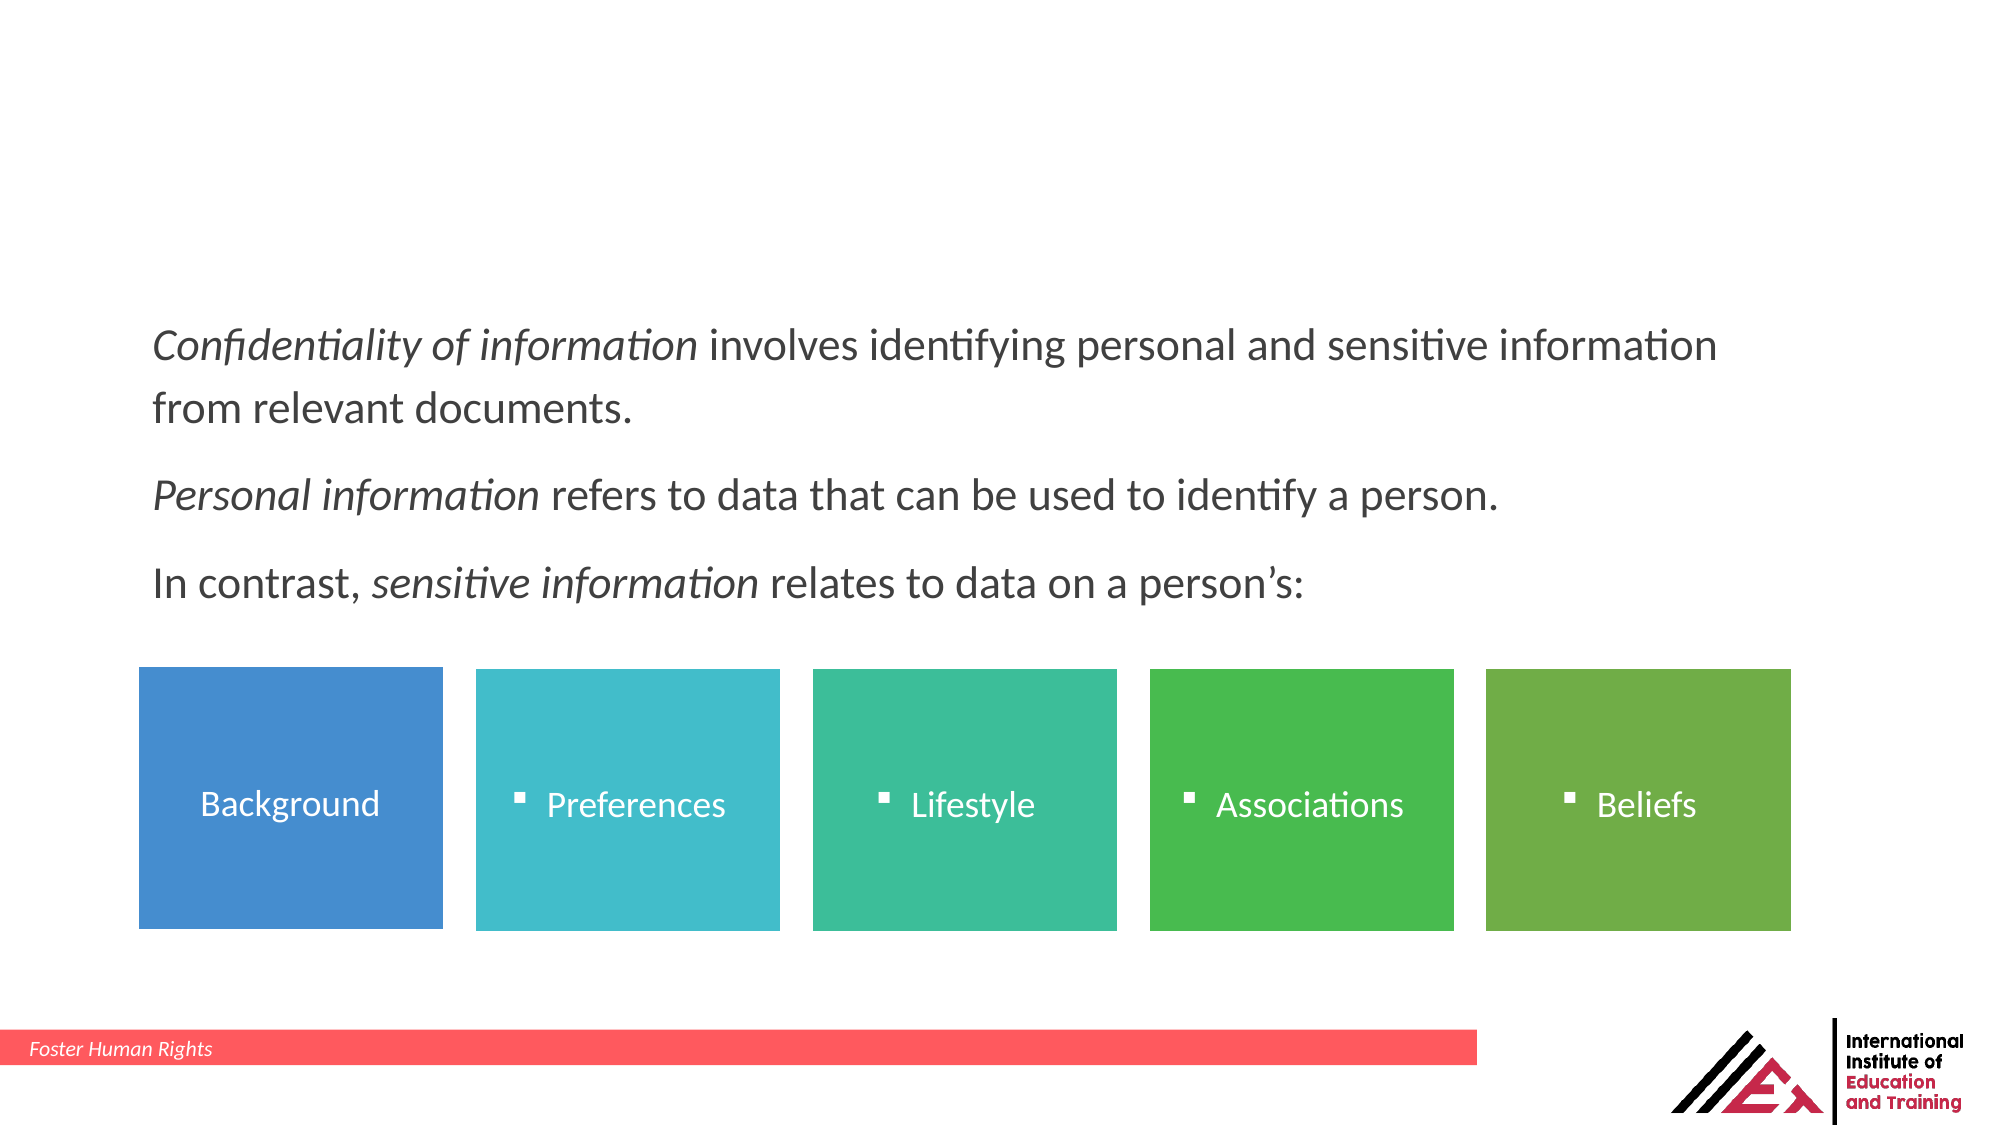

Confidentiality of information involves identifying personal and sensitive information from relevant documents.
Personal information refers to data that can be used to identify a person.
In contrast, sensitive information relates to data on a person’s:
Background
Preferences
Lifestyle
Associations
Beliefs
Foster Human Rights